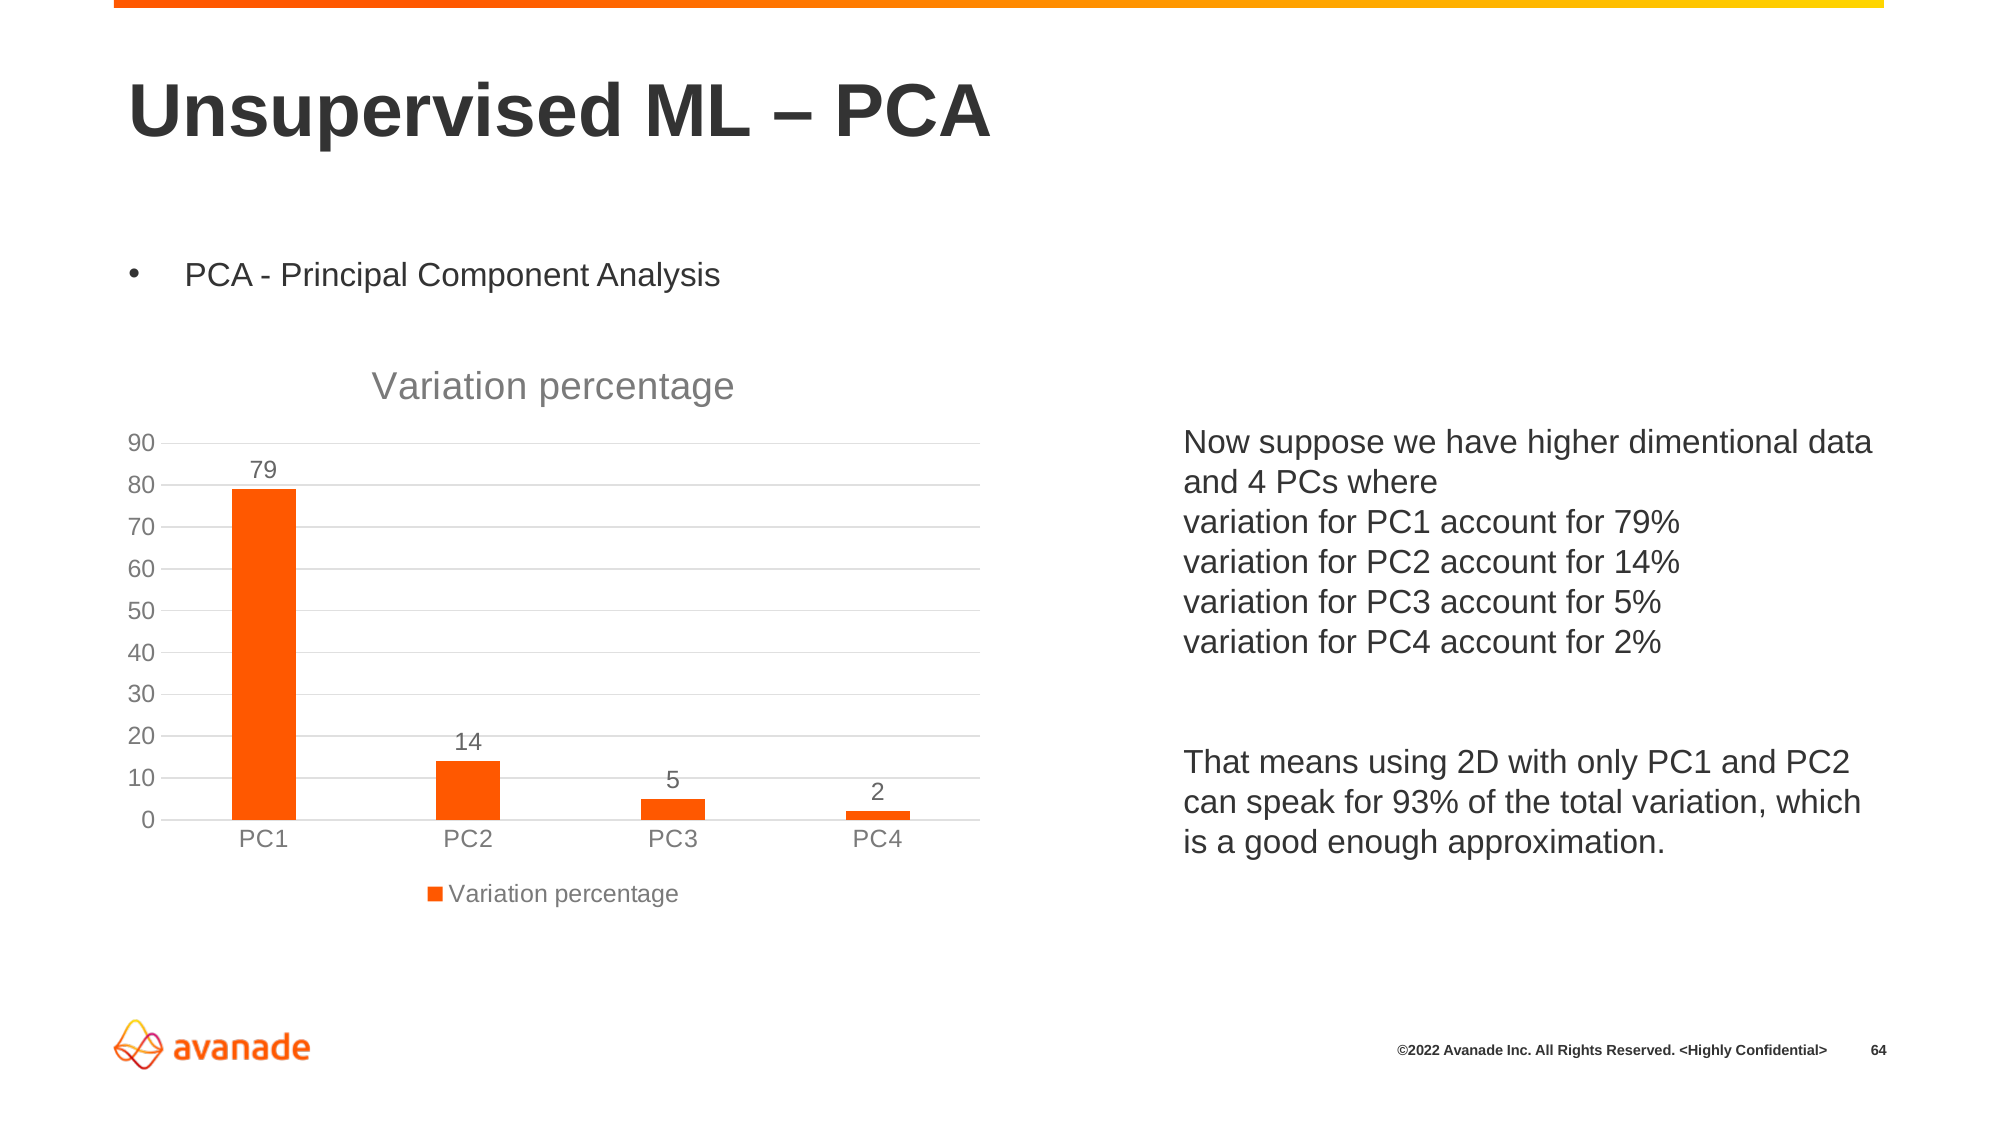

# Unsupervised ML – PCA
PCA - Principal Component Analysis

### Chart:

| Category | Variation percentage |
|---|---|
| PC1 | 79.0 |
| PC2 | 14.0 |
| PC3 | 5.0 |
| PC4 | 2.0 |
Now suppose we have higher dimentional data and 4 PCs where
variation for PC1 account for 79%
variation for PC2 account for 14%
variation for PC3 account for 5%
variation for PC4 account for 2%

That means using 2D with only PC1 and PC2 can speak for 93% of the total variation, which is a good enough approximation.